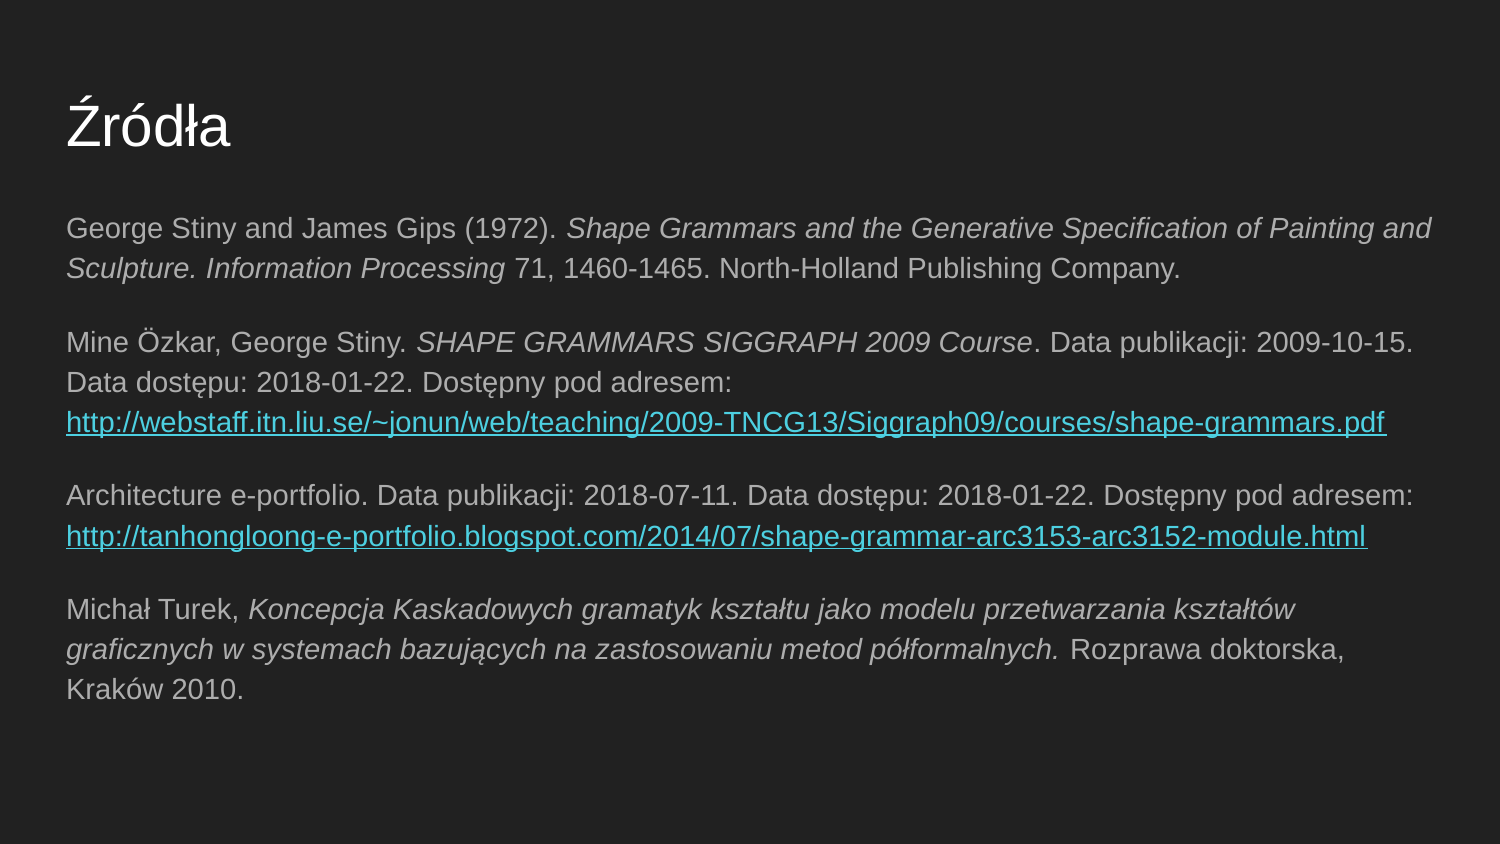

# Źródła
George Stiny and James Gips (1972). Shape Grammars and the Generative Specification of Painting and Sculpture. Information Processing 71, 1460-1465. North-Holland Publishing Company.
Mine Özkar, George Stiny. SHAPE GRAMMARS SIGGRAPH 2009 Course. Data publikacji: 2009-10-15. Data dostępu: 2018-01-22. Dostępny pod adresem: http://webstaff.itn.liu.se/~jonun/web/teaching/2009-TNCG13/Siggraph09/courses/shape-grammars.pdf
Architecture e-portfolio. Data publikacji: 2018-07-11. Data dostępu: 2018-01-22. Dostępny pod adresem:  http://tanhongloong-e-portfolio.blogspot.com/2014/07/shape-grammar-arc3153-arc3152-module.html
Michał Turek, Koncepcja Kaskadowych gramatyk kształtu jako modelu przetwarzania kształtów graficznych w systemach bazujących na zastosowaniu metod półformalnych. Rozprawa doktorska, Kraków 2010.